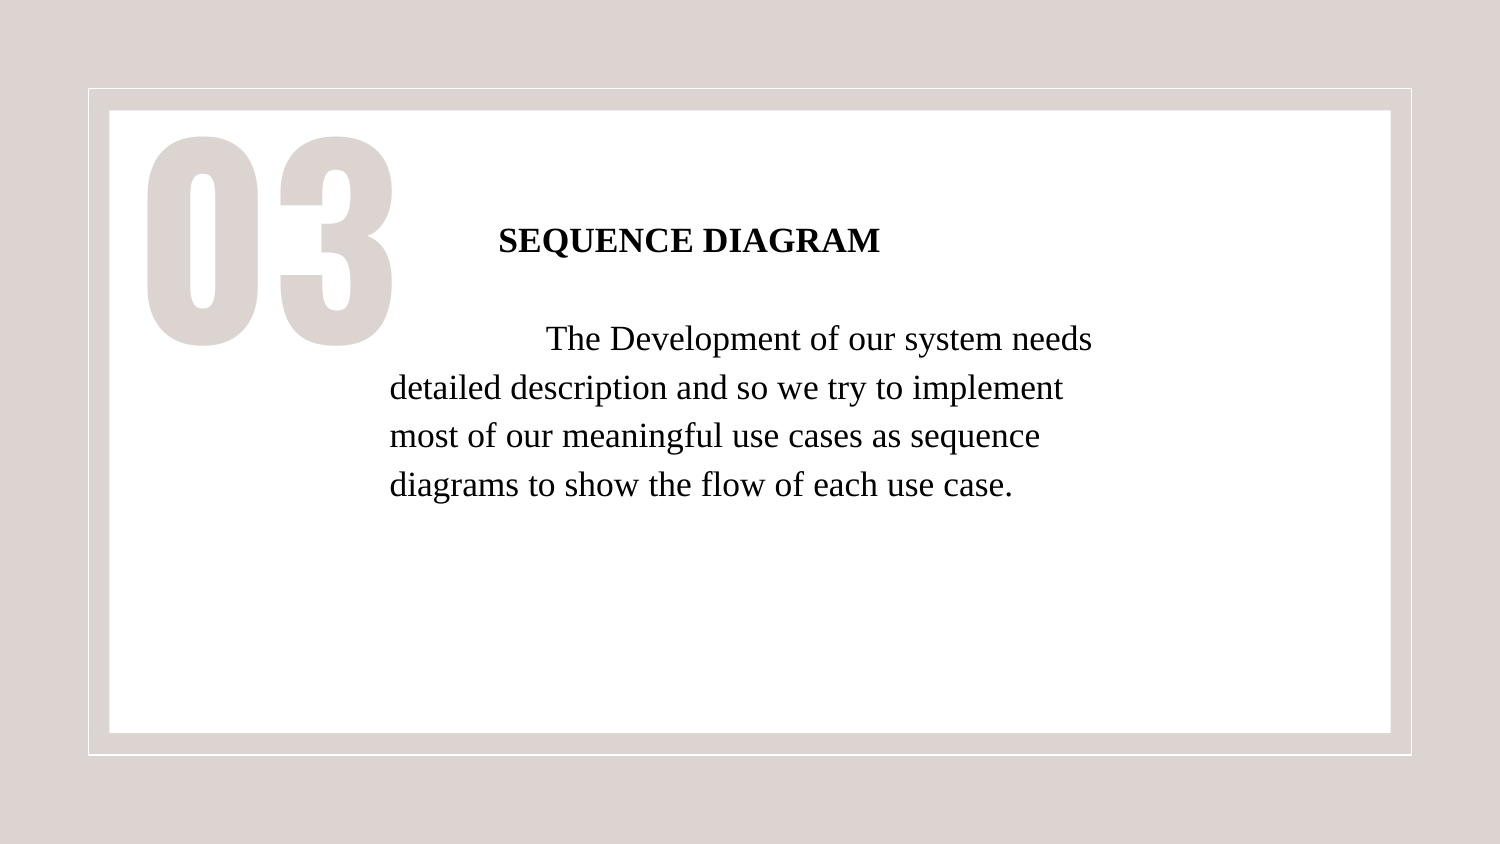

SEQUENCE DIAGRAM

                         The Development of our system needs detailed description and so we try to implement most of our meaningful use cases as sequence diagrams to show the flow of each use case.

03
#